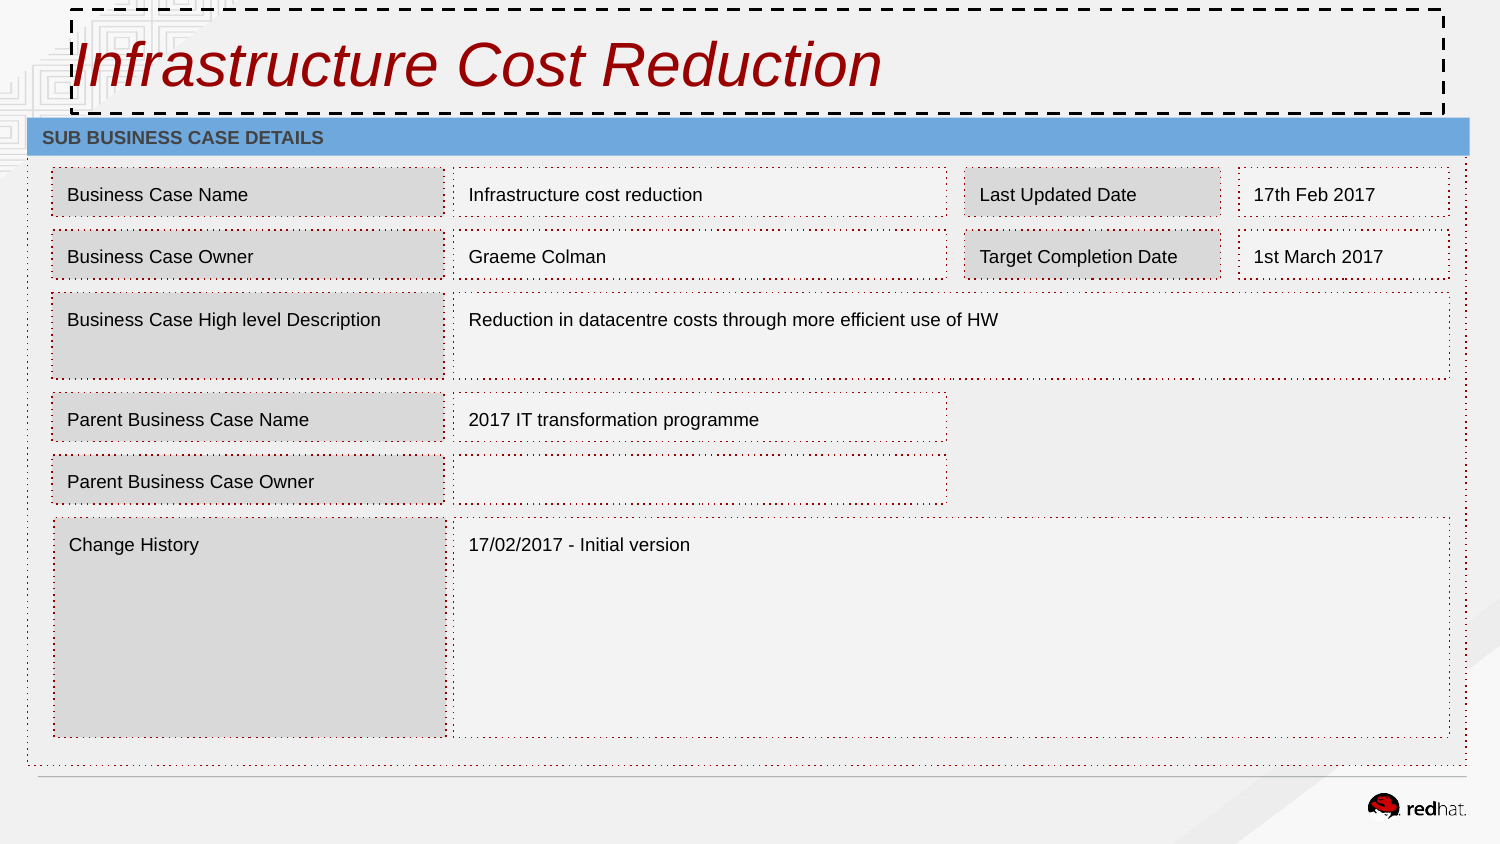

Infrastructure Cost Reduction
SUB BUSINESS CASE DETAILS

Infrastructure cost reduction
Last Updated Date
17th Feb 2017
Business Case Name
Graeme Colman
Target Completion Date
1st March 2017
Business Case Owner
Reduction in datacentre costs through more efficient use of HW
Business Case High level Description
2017 IT transformation programme
Parent Business Case Name

Parent Business Case Owner
Change History
17/02/2017 - Initial version